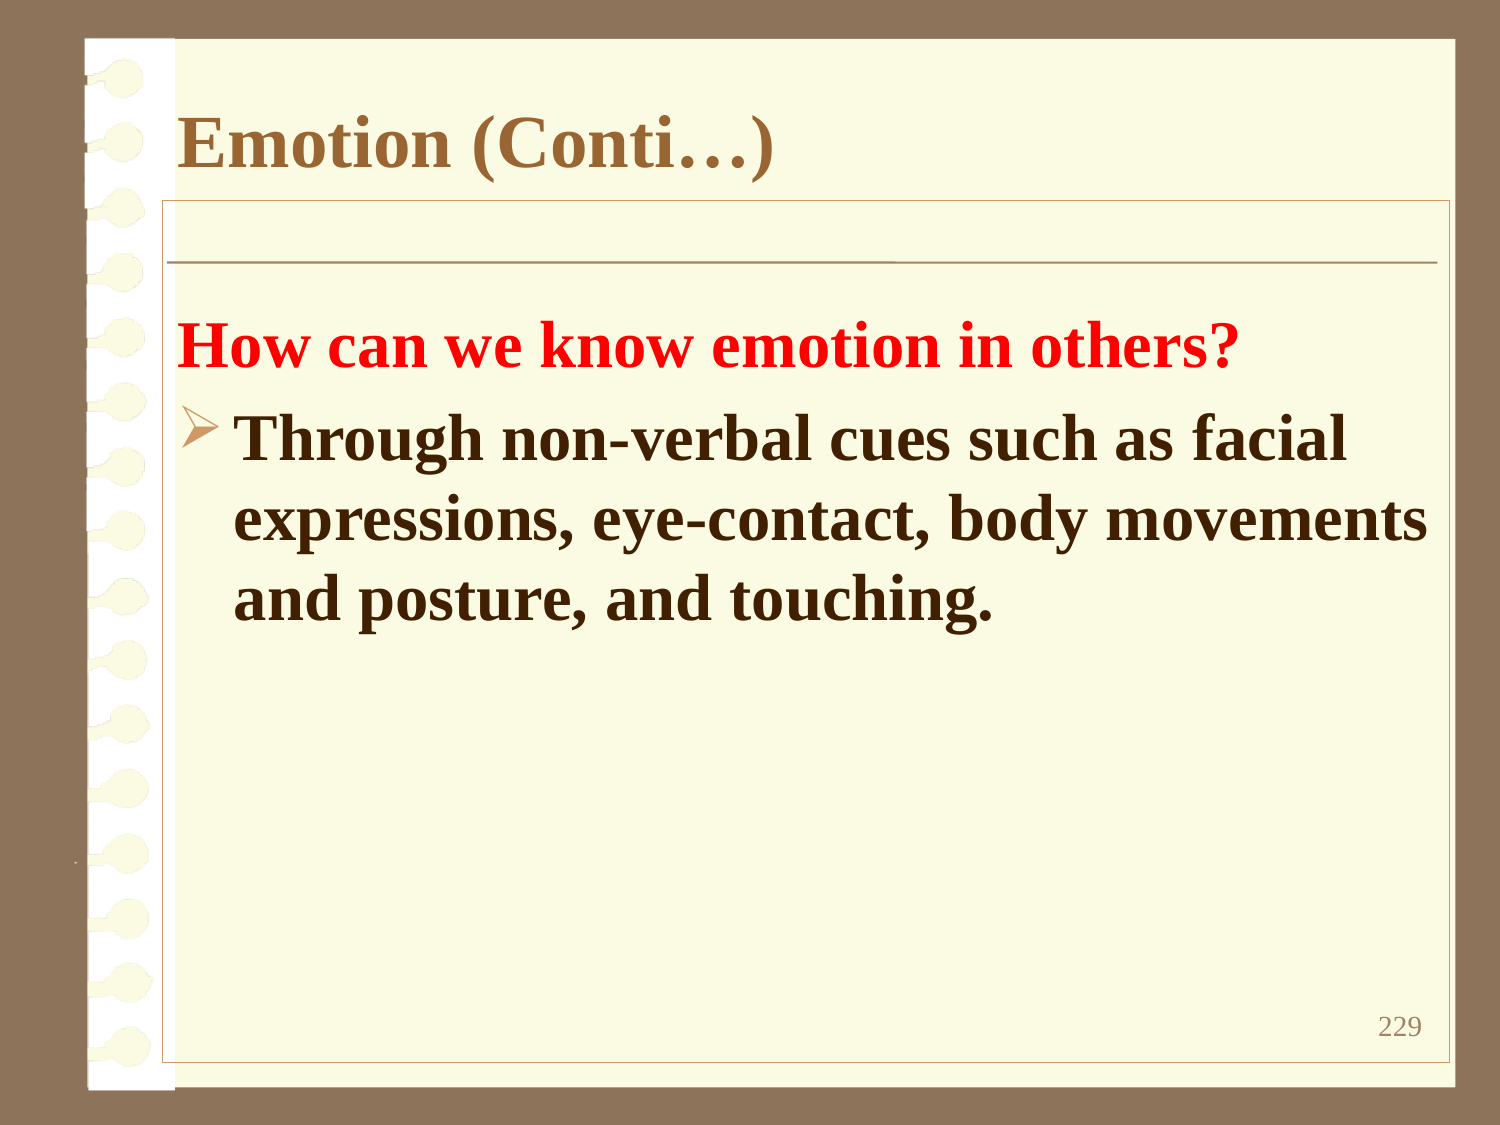

# Emotion (Conti…)

How can we know emotion in others?
Through non-verbal cues such as facial expressions, eye-contact, body movements and posture, and touching.
229